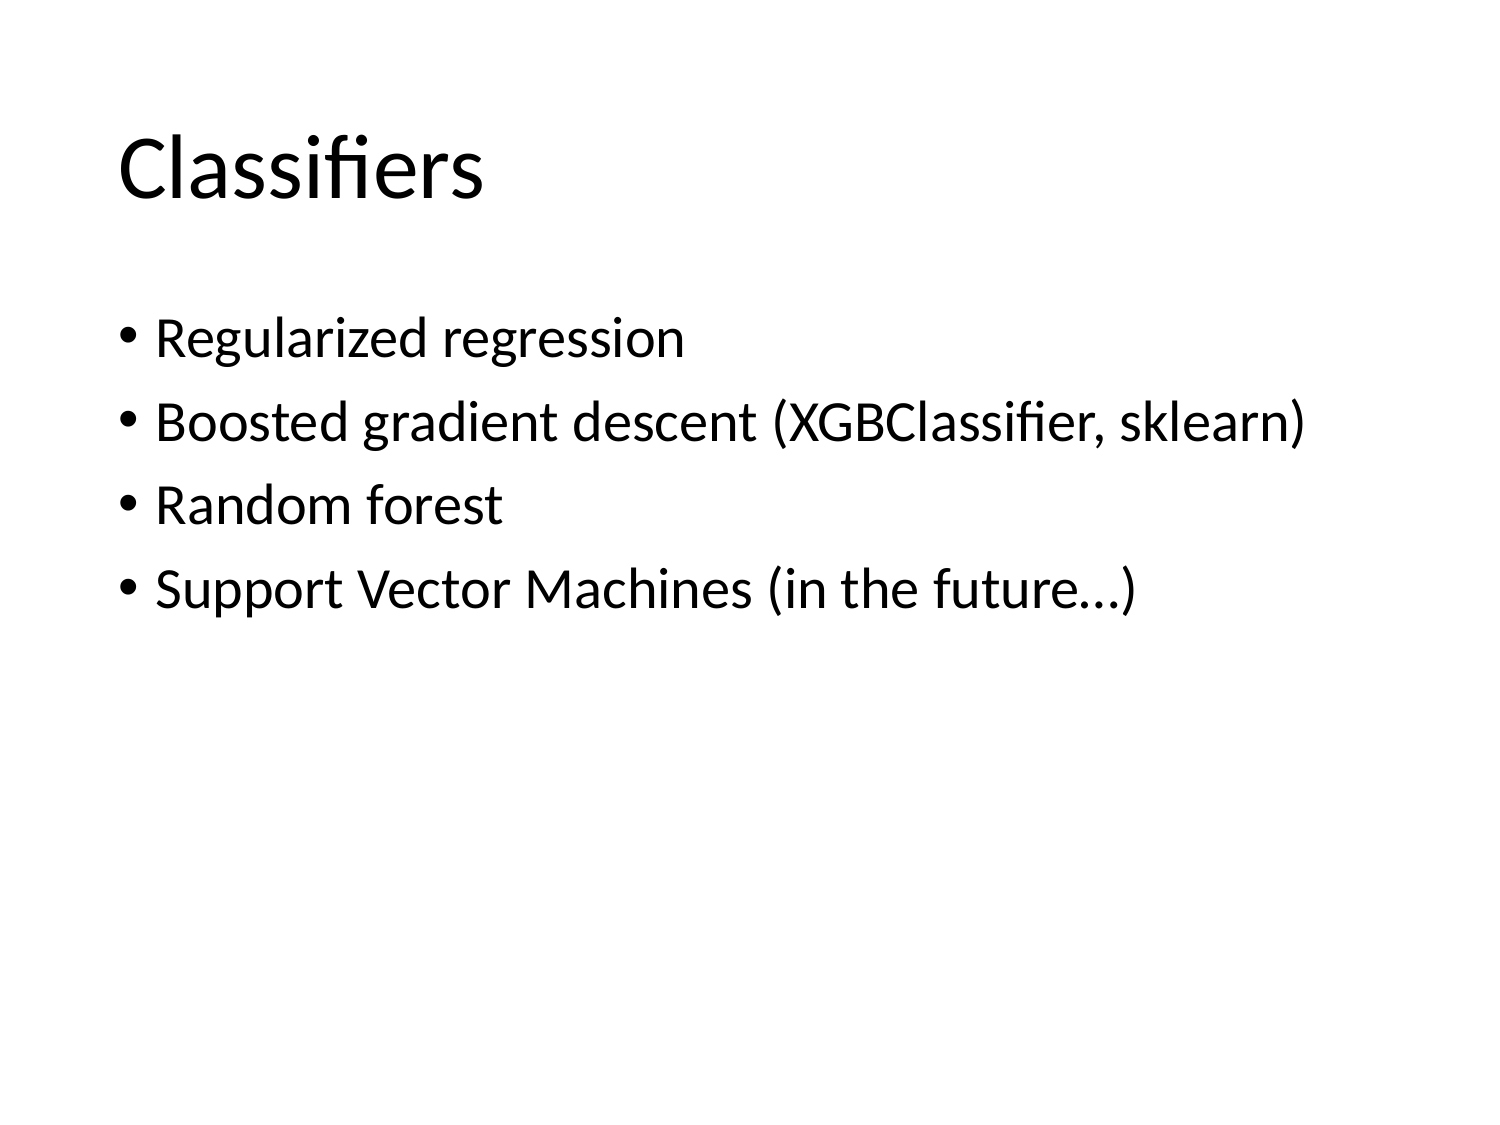

# Classifiers
Regularized regression
Boosted gradient descent (XGBClassifier, sklearn)
Random forest
Support Vector Machines (in the future…)